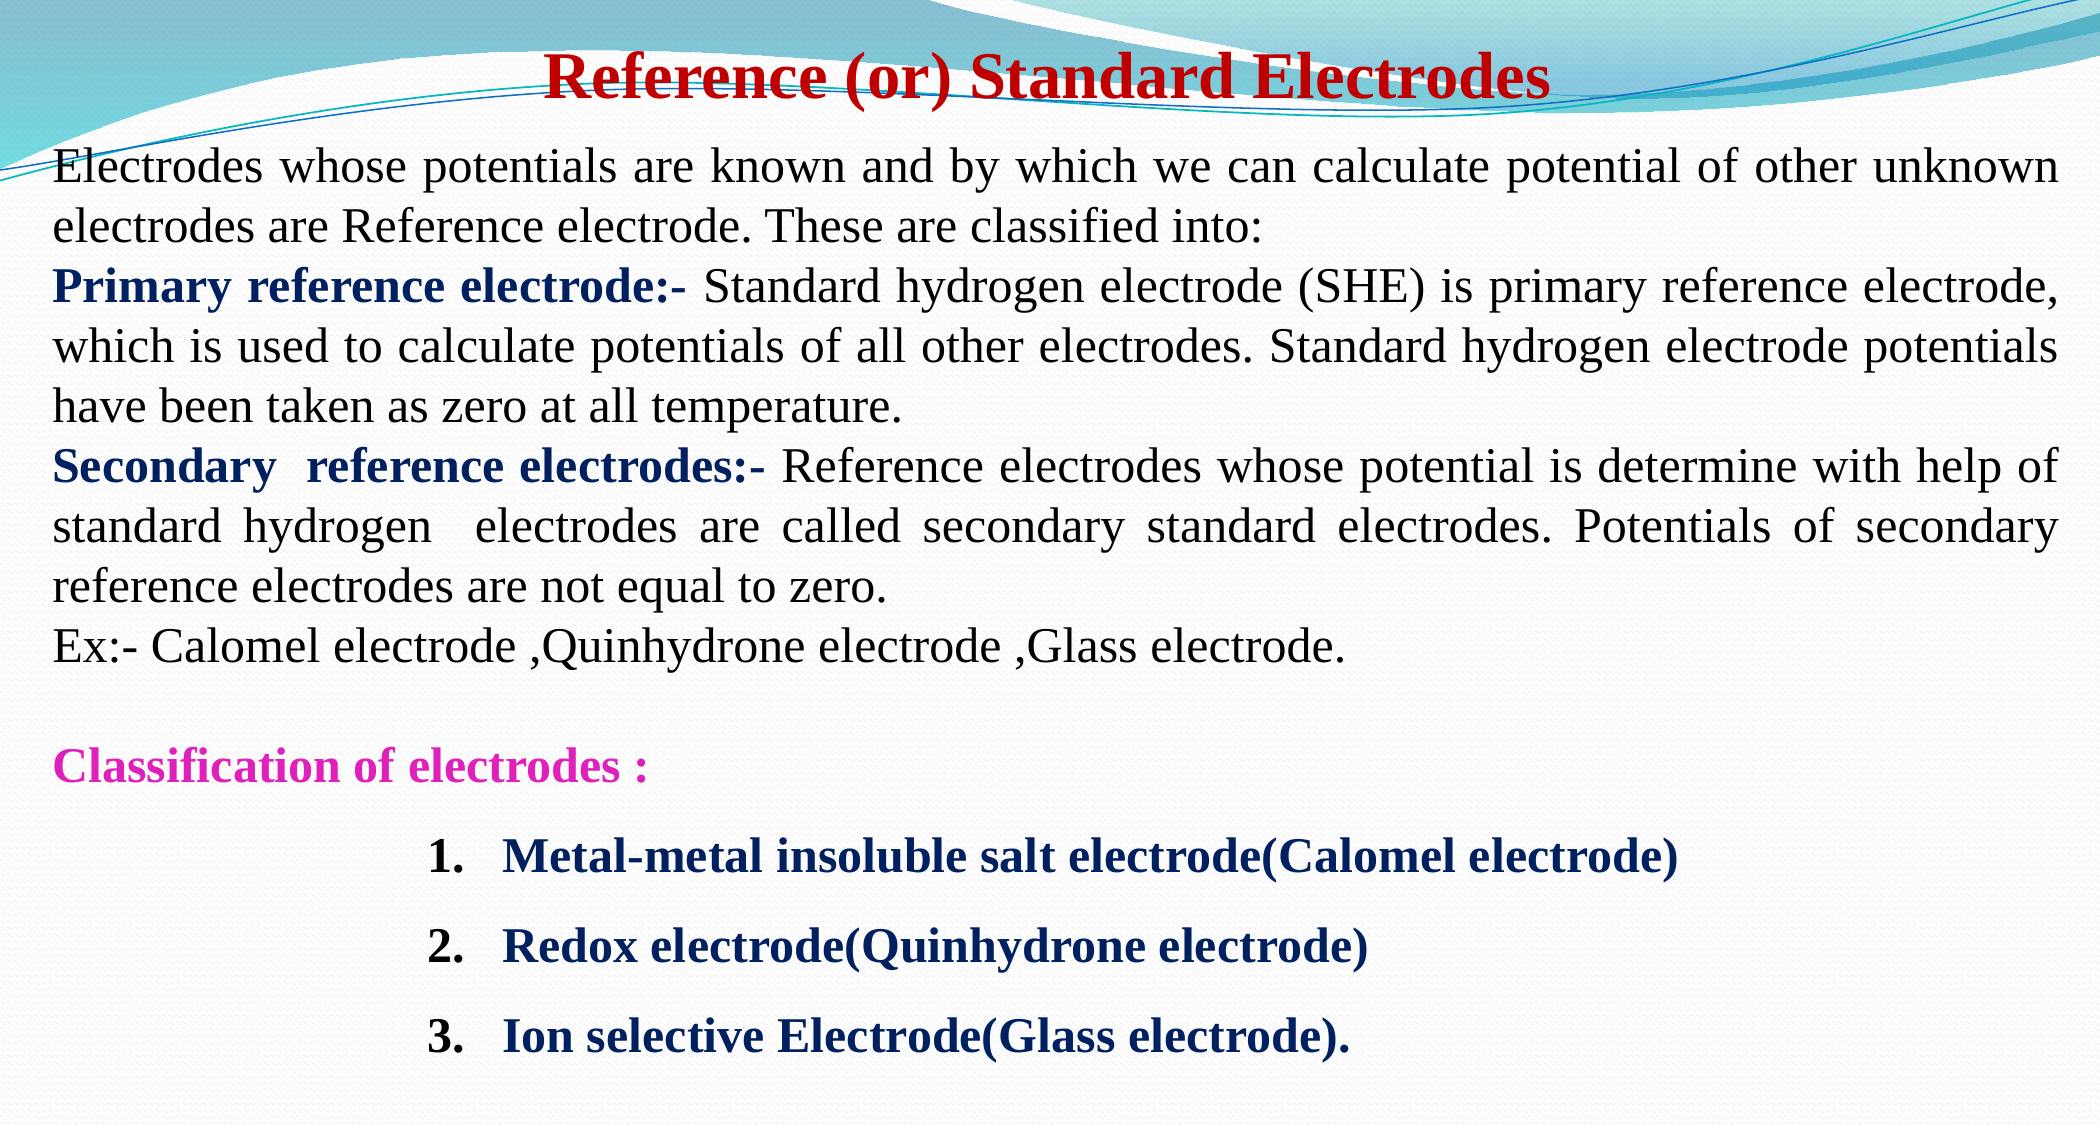

Reference (or) Standard Electrodes
Electrodes whose potentials are known and by which we can calculate potential of other unknown electrodes are Reference electrode. These are classified into:
Primary reference electrode:- Standard hydrogen electrode (SHE) is primary reference electrode, which is used to calculate potentials of all other electrodes. Standard hydrogen electrode potentials have been taken as zero at all temperature.
Secondary  reference electrodes:- Reference electrodes whose potential is determine with help of standard hydrogen  electrodes are called secondary standard electrodes. Potentials of secondary reference electrodes are not equal to zero.
Ex:- Calomel electrode ,Quinhydrone electrode ,Glass electrode.

Classification of electrodes :
Metal-metal insoluble salt electrode(Calomel electrode)
Redox electrode(Quinhydrone electrode)
Ion selective Electrode(Glass electrode).